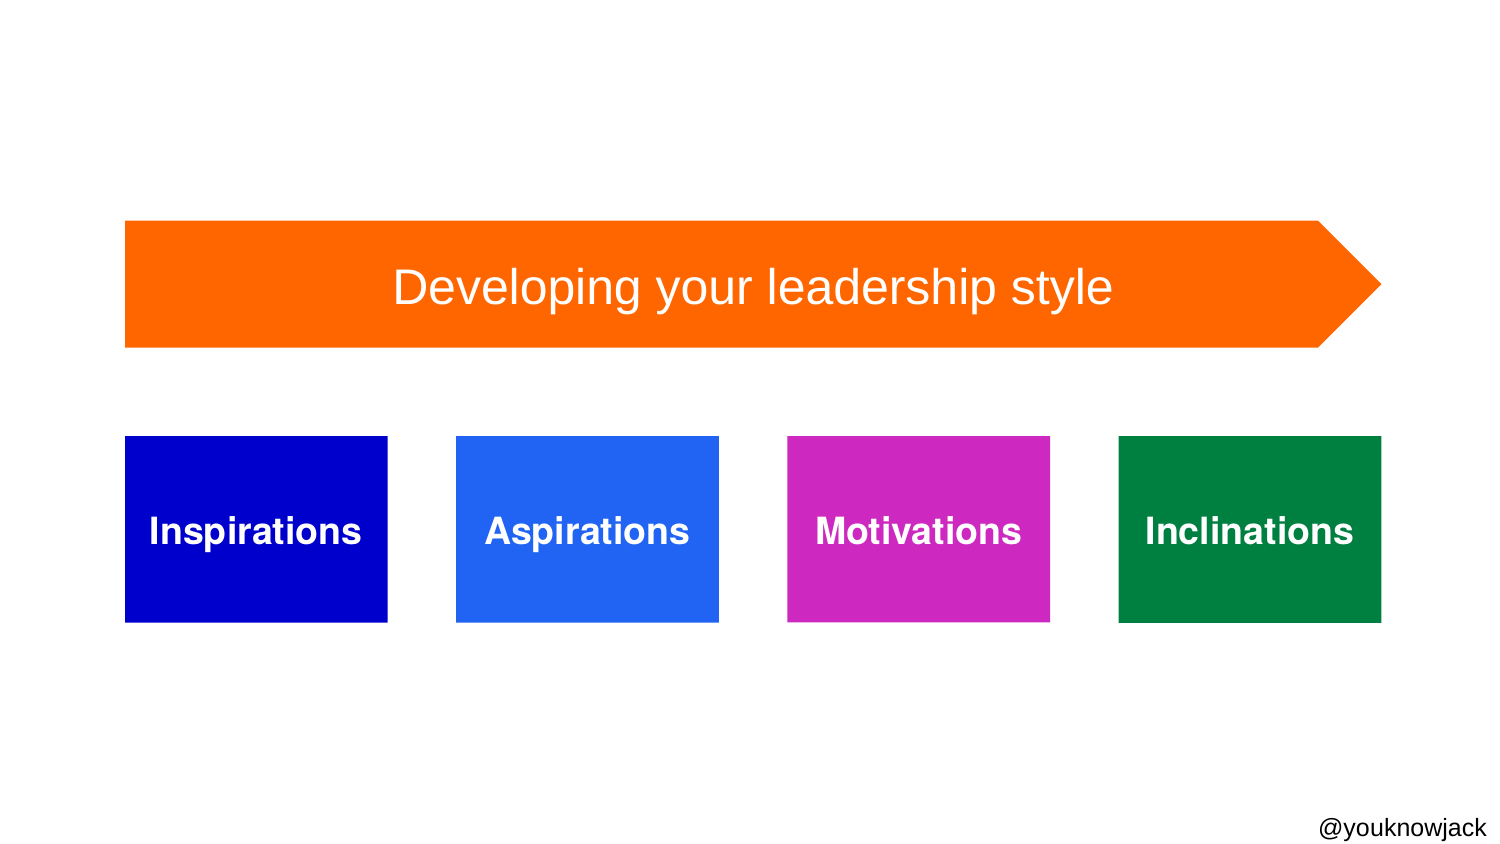

Developing your leadership style
Motivations
Inclinations
Inspirations
Aspirations
@youknowjack